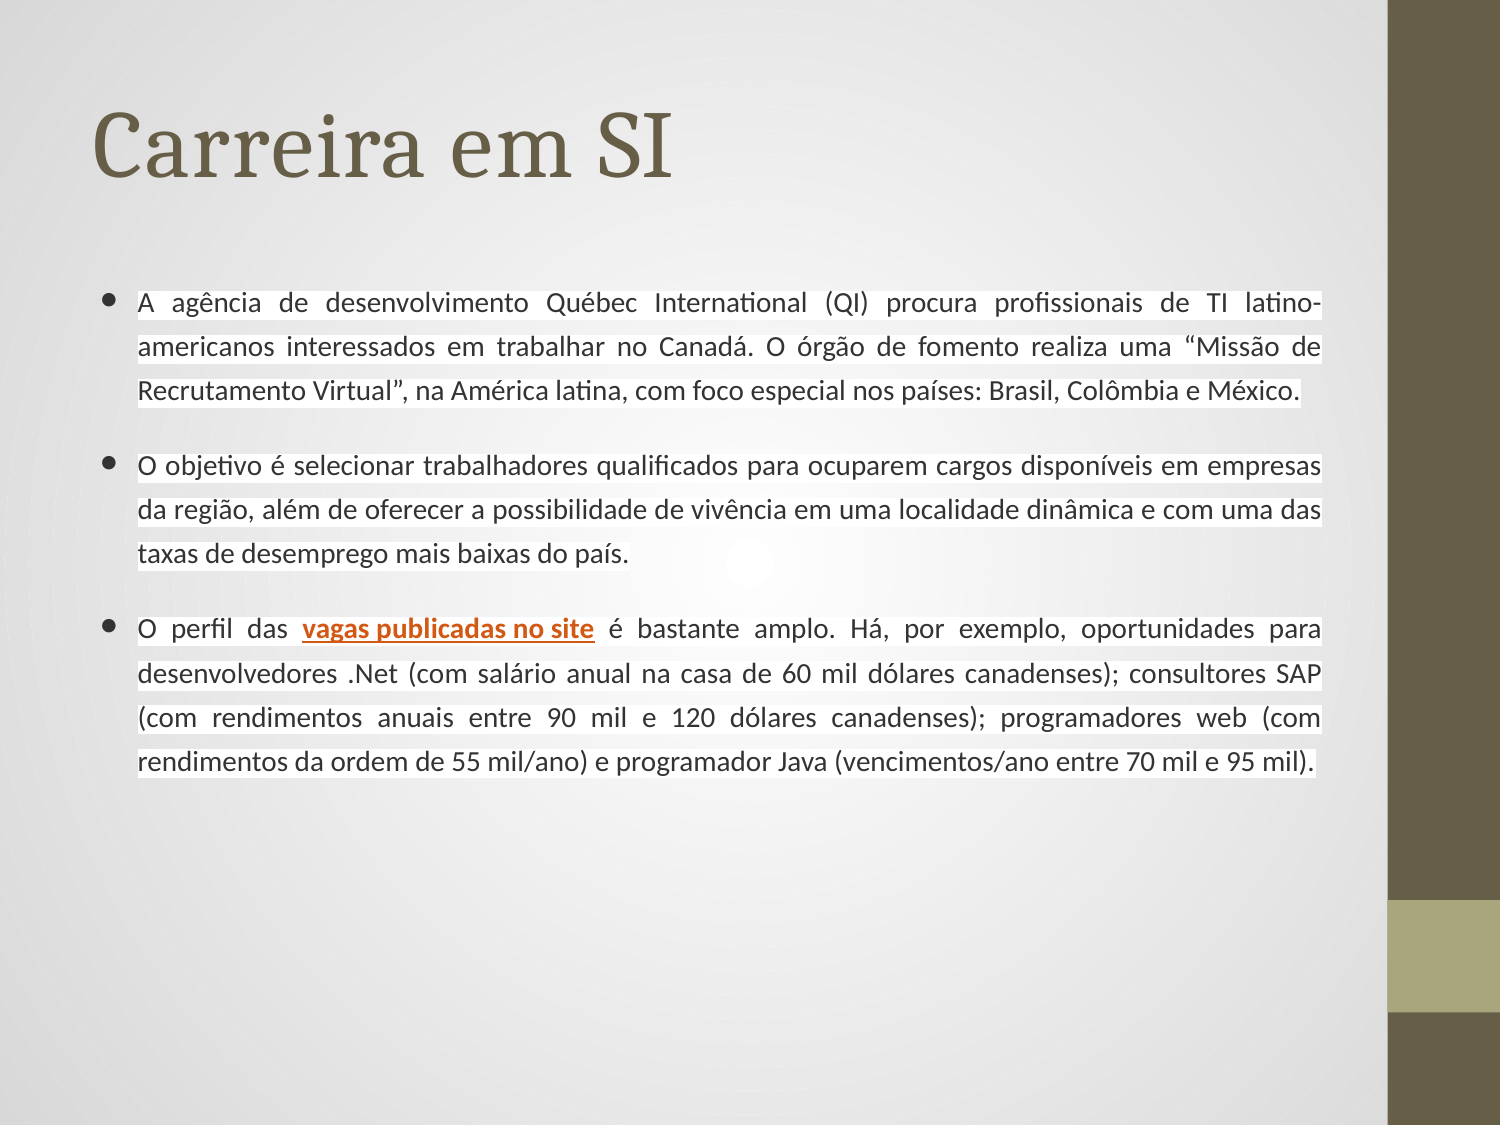

Carreira em SI
A agência de desenvolvimento Québec International (QI) procura profissionais de TI latino-americanos interessados em trabalhar no Canadá. O órgão de fomento realiza uma “Missão de Recrutamento Virtual”, na América latina, com foco especial nos países: Brasil, Colômbia e México.
O objetivo é selecionar trabalhadores qualificados para ocuparem cargos disponíveis em empresas da região, além de oferecer a possibilidade de vivência em uma localidade dinâmica e com uma das taxas de desemprego mais baixas do país.
O perfil das vagas publicadas no site é bastante amplo. Há, por exemplo, oportunidades para desenvolvedores .Net (com salário anual na casa de 60 mil dólares canadenses); consultores SAP (com rendimentos anuais entre 90 mil e 120 dólares canadenses); programadores web (com rendimentos da ordem de 55 mil/ano) e programador Java (vencimentos/ano entre 70 mil e 95 mil).